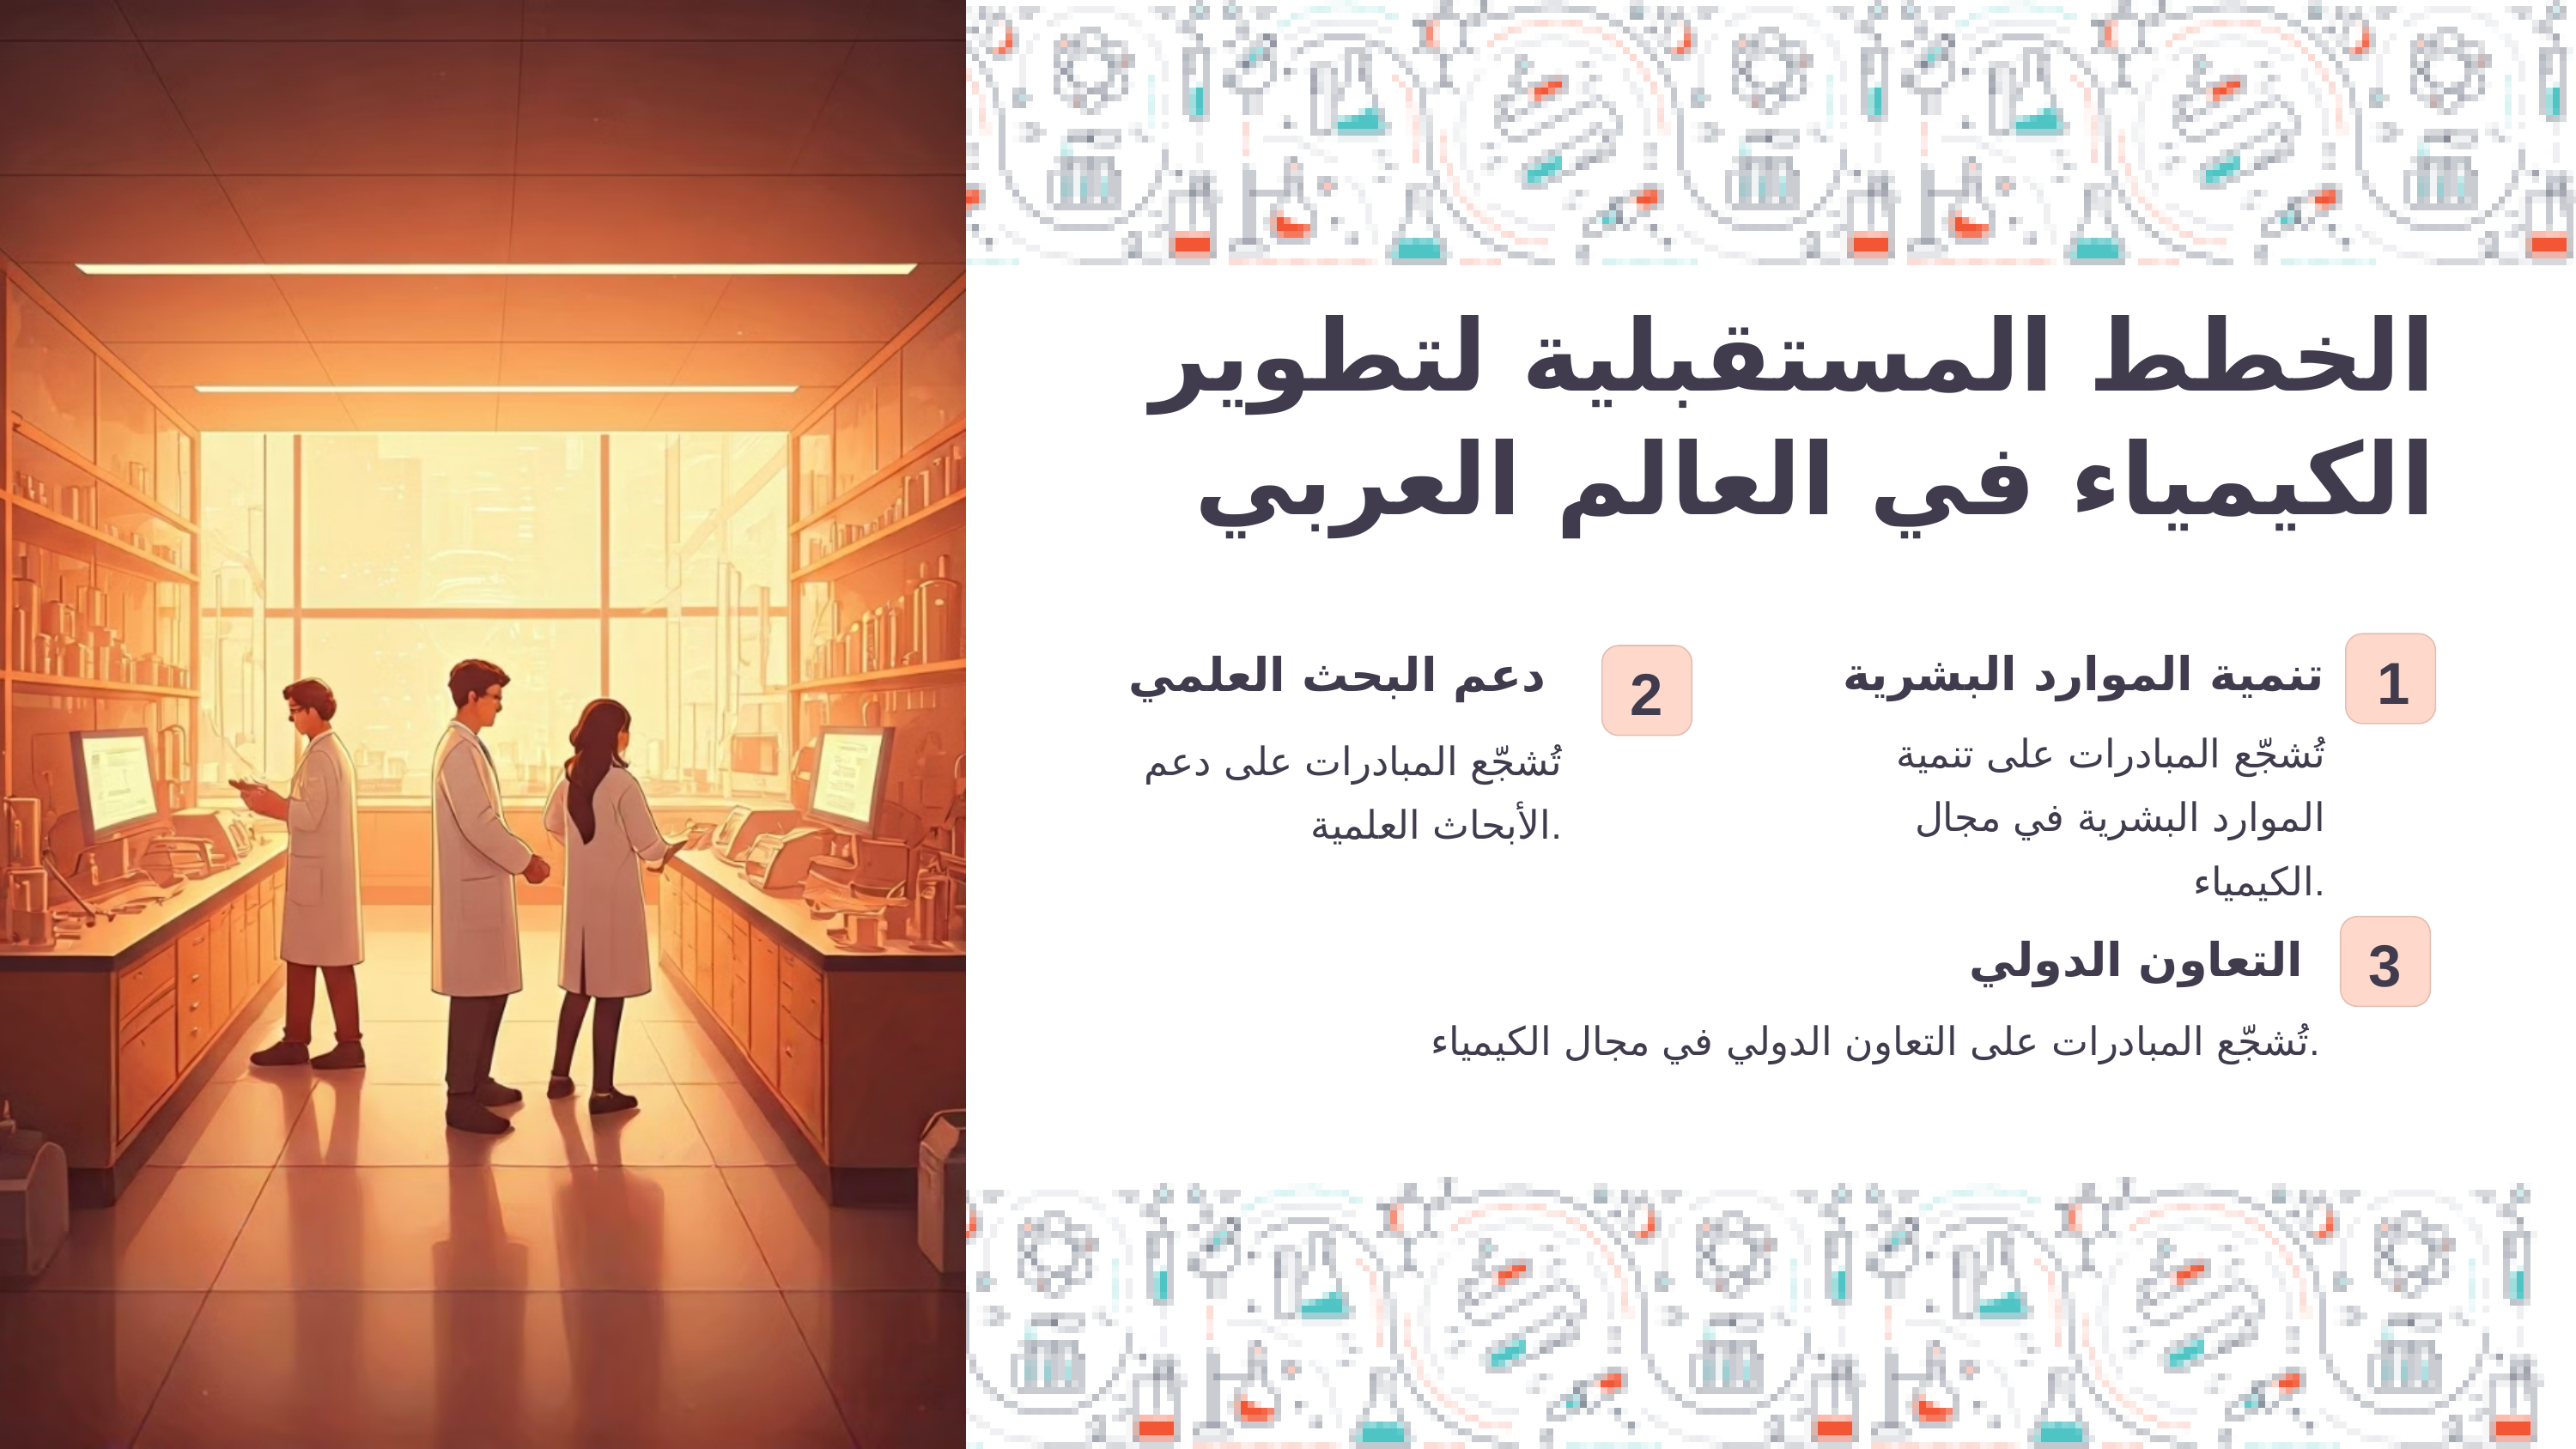

الخطط المستقبلية لتطوير الكيمياء في العالم العربي

تنمية الموارد البشرية
دعم البحث العلمي

1
2
تُشجّع المبادرات على تنمية الموارد البشرية في مجال الكيمياء.
تُشجّع المبادرات على دعم الأبحاث العلمية.

التعاون الدولي
3
تُشجّع المبادرات على التعاون الدولي في مجال الكيمياء.